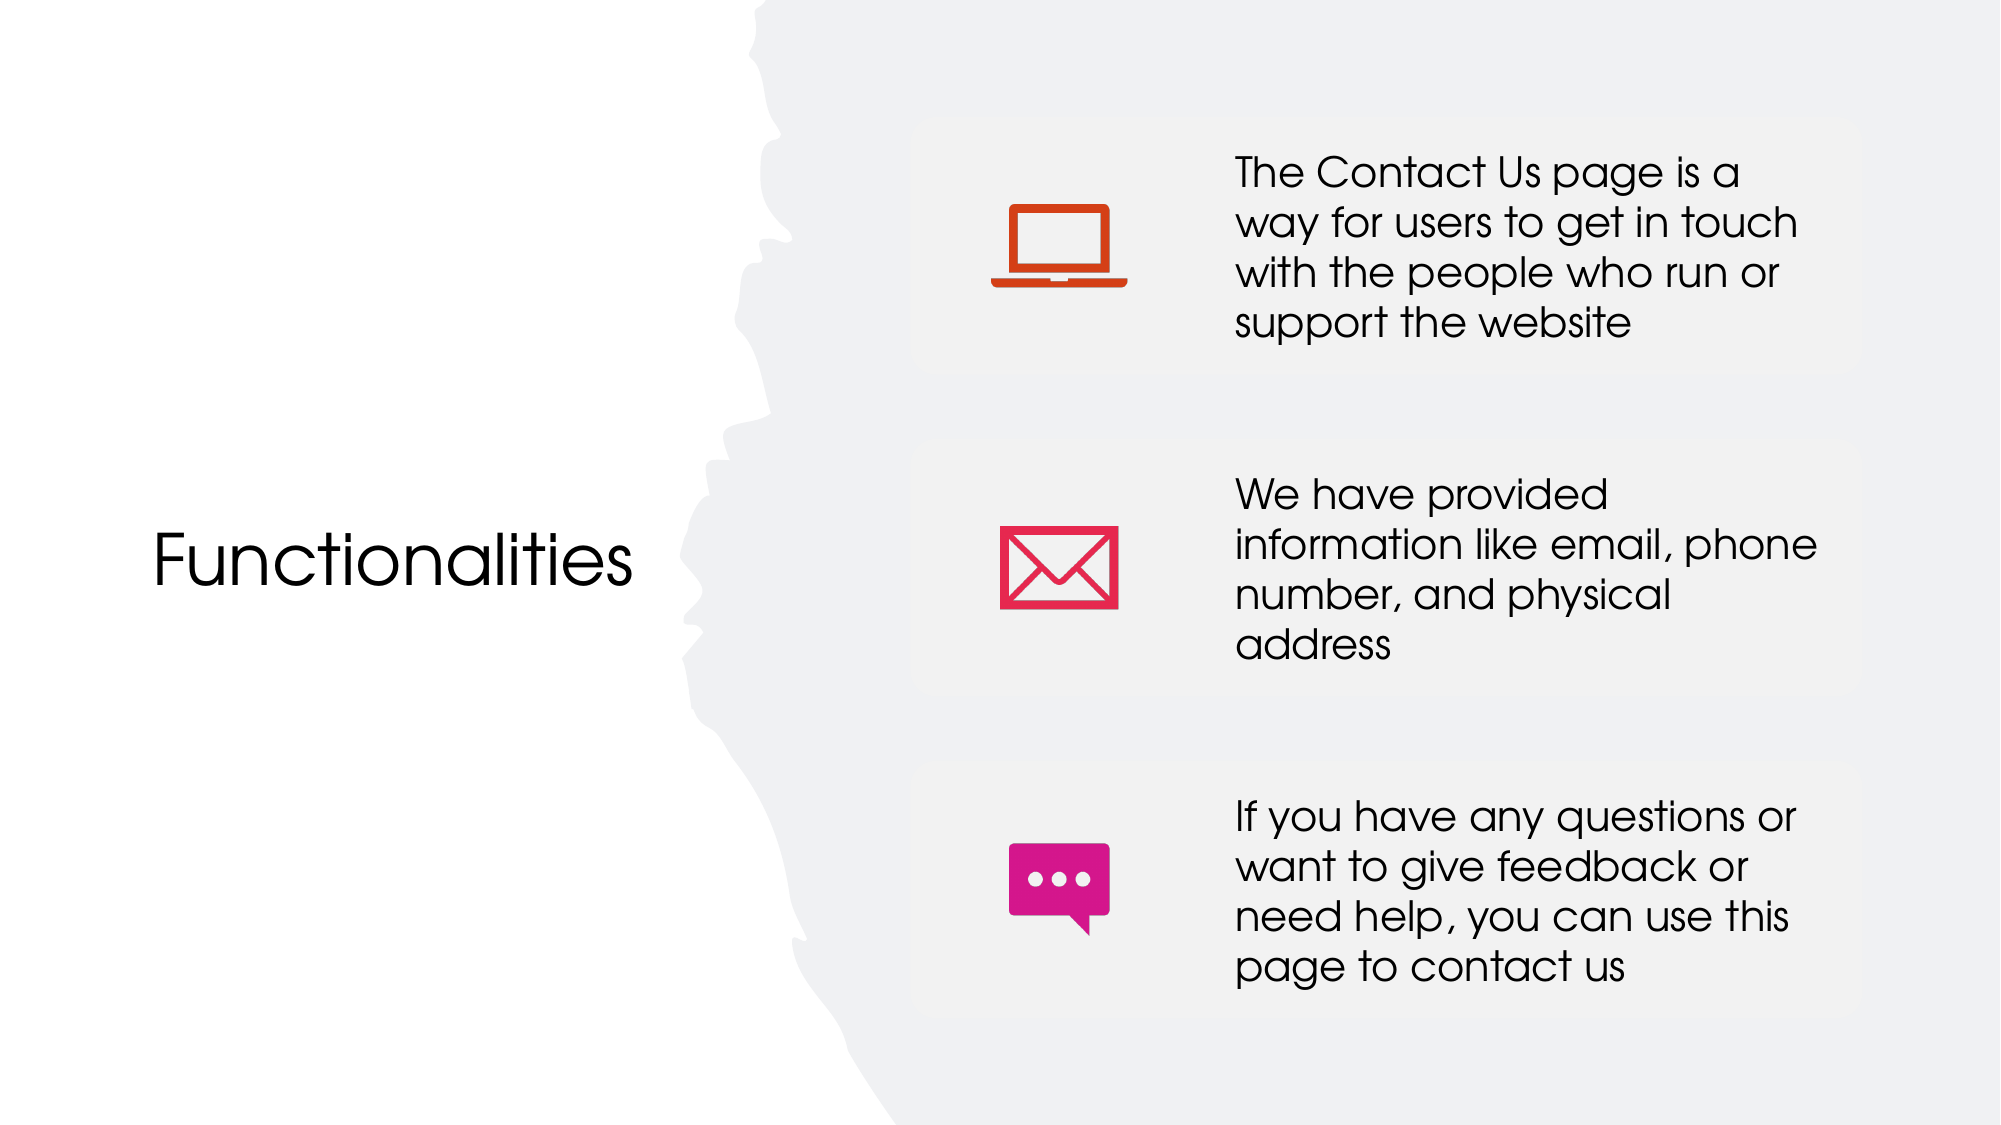

# Functionalities
The Contact Us page is a way for users to get in touch with the people who run or support the website
We have provided information like email, phone number, and physical address
If you have any questions or want to give feedback or need help, you can use this page to contact us